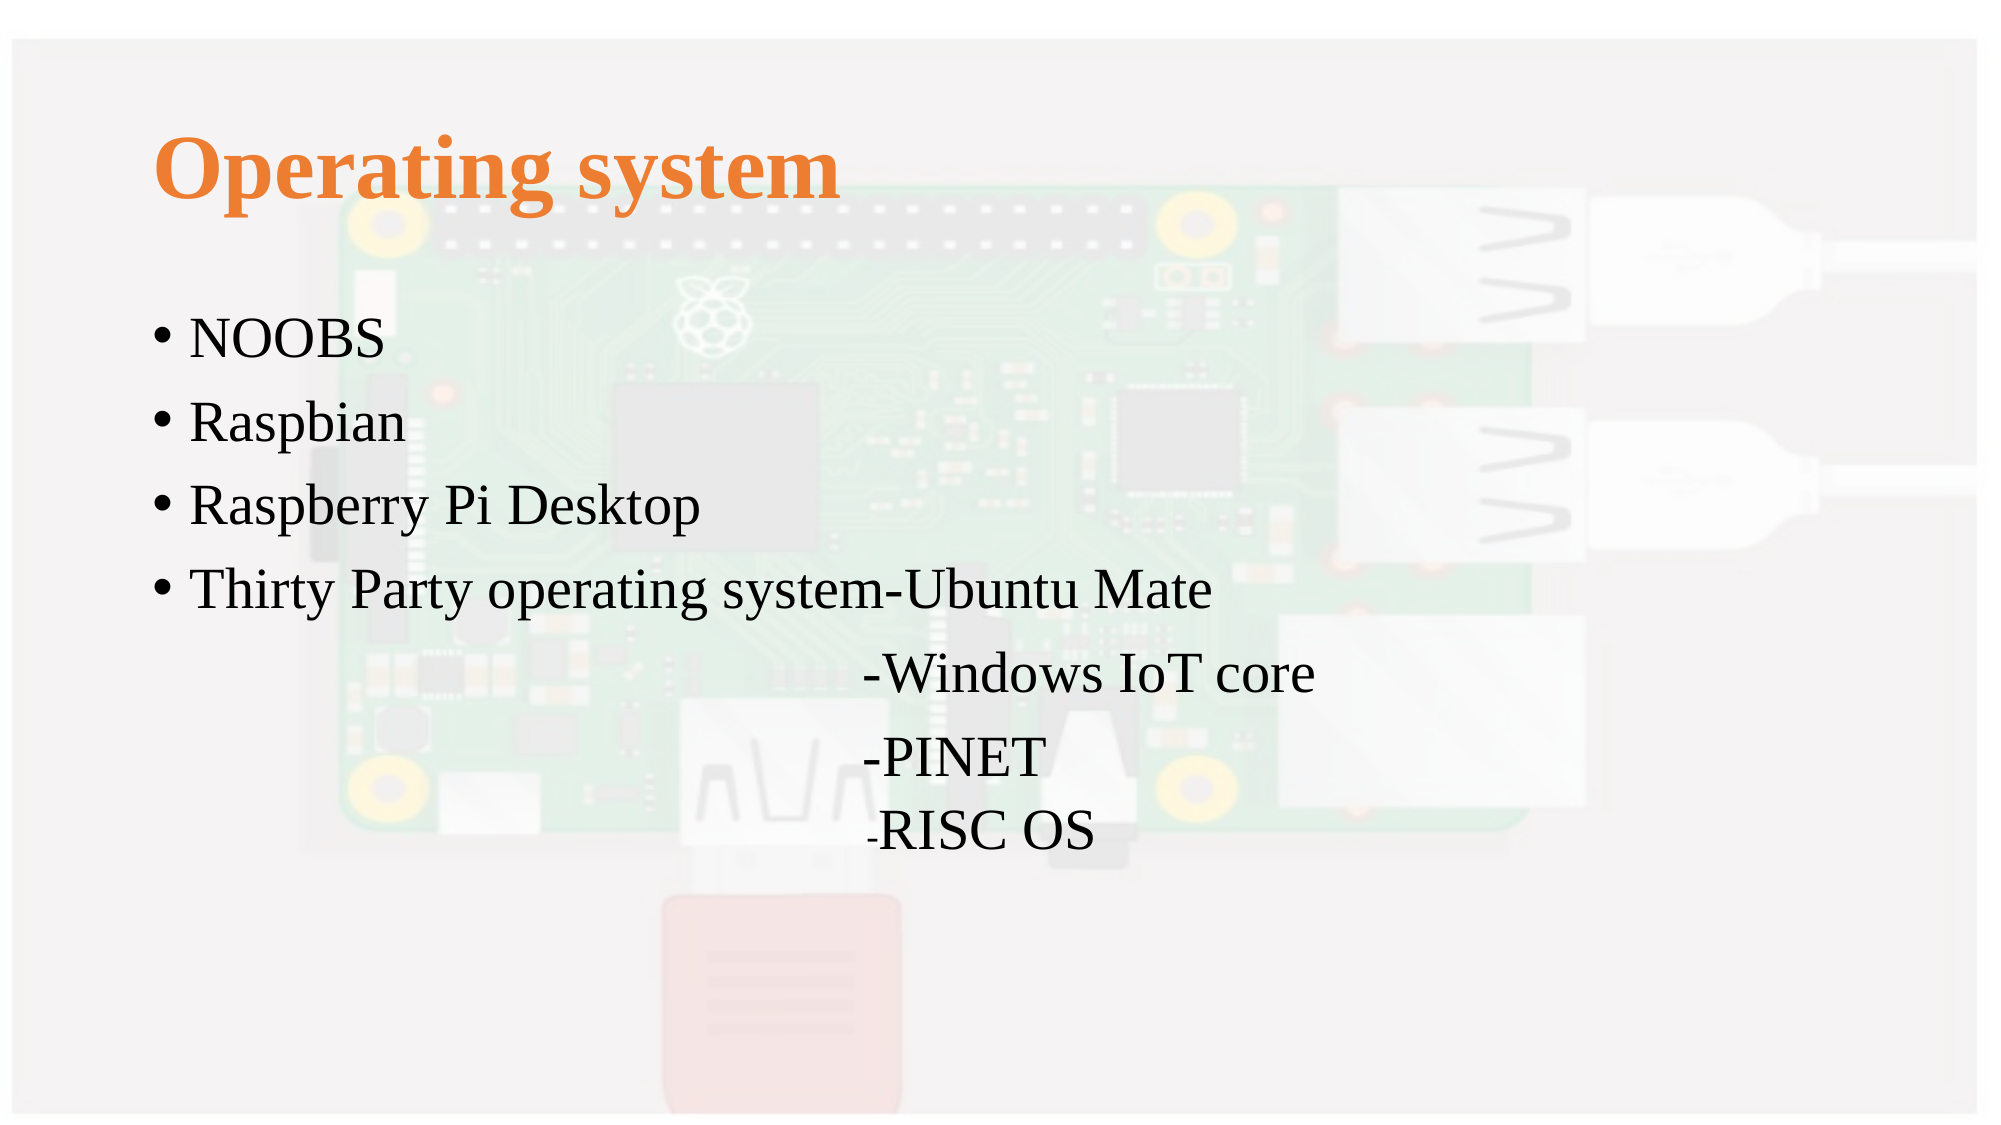

# Operating system
NOOBS
Raspbian
Raspberry Pi Desktop
Thirty Party operating system-Ubuntu Mate
                                                 -Windows IoT core
                                                 -PINET
            -RISC OS